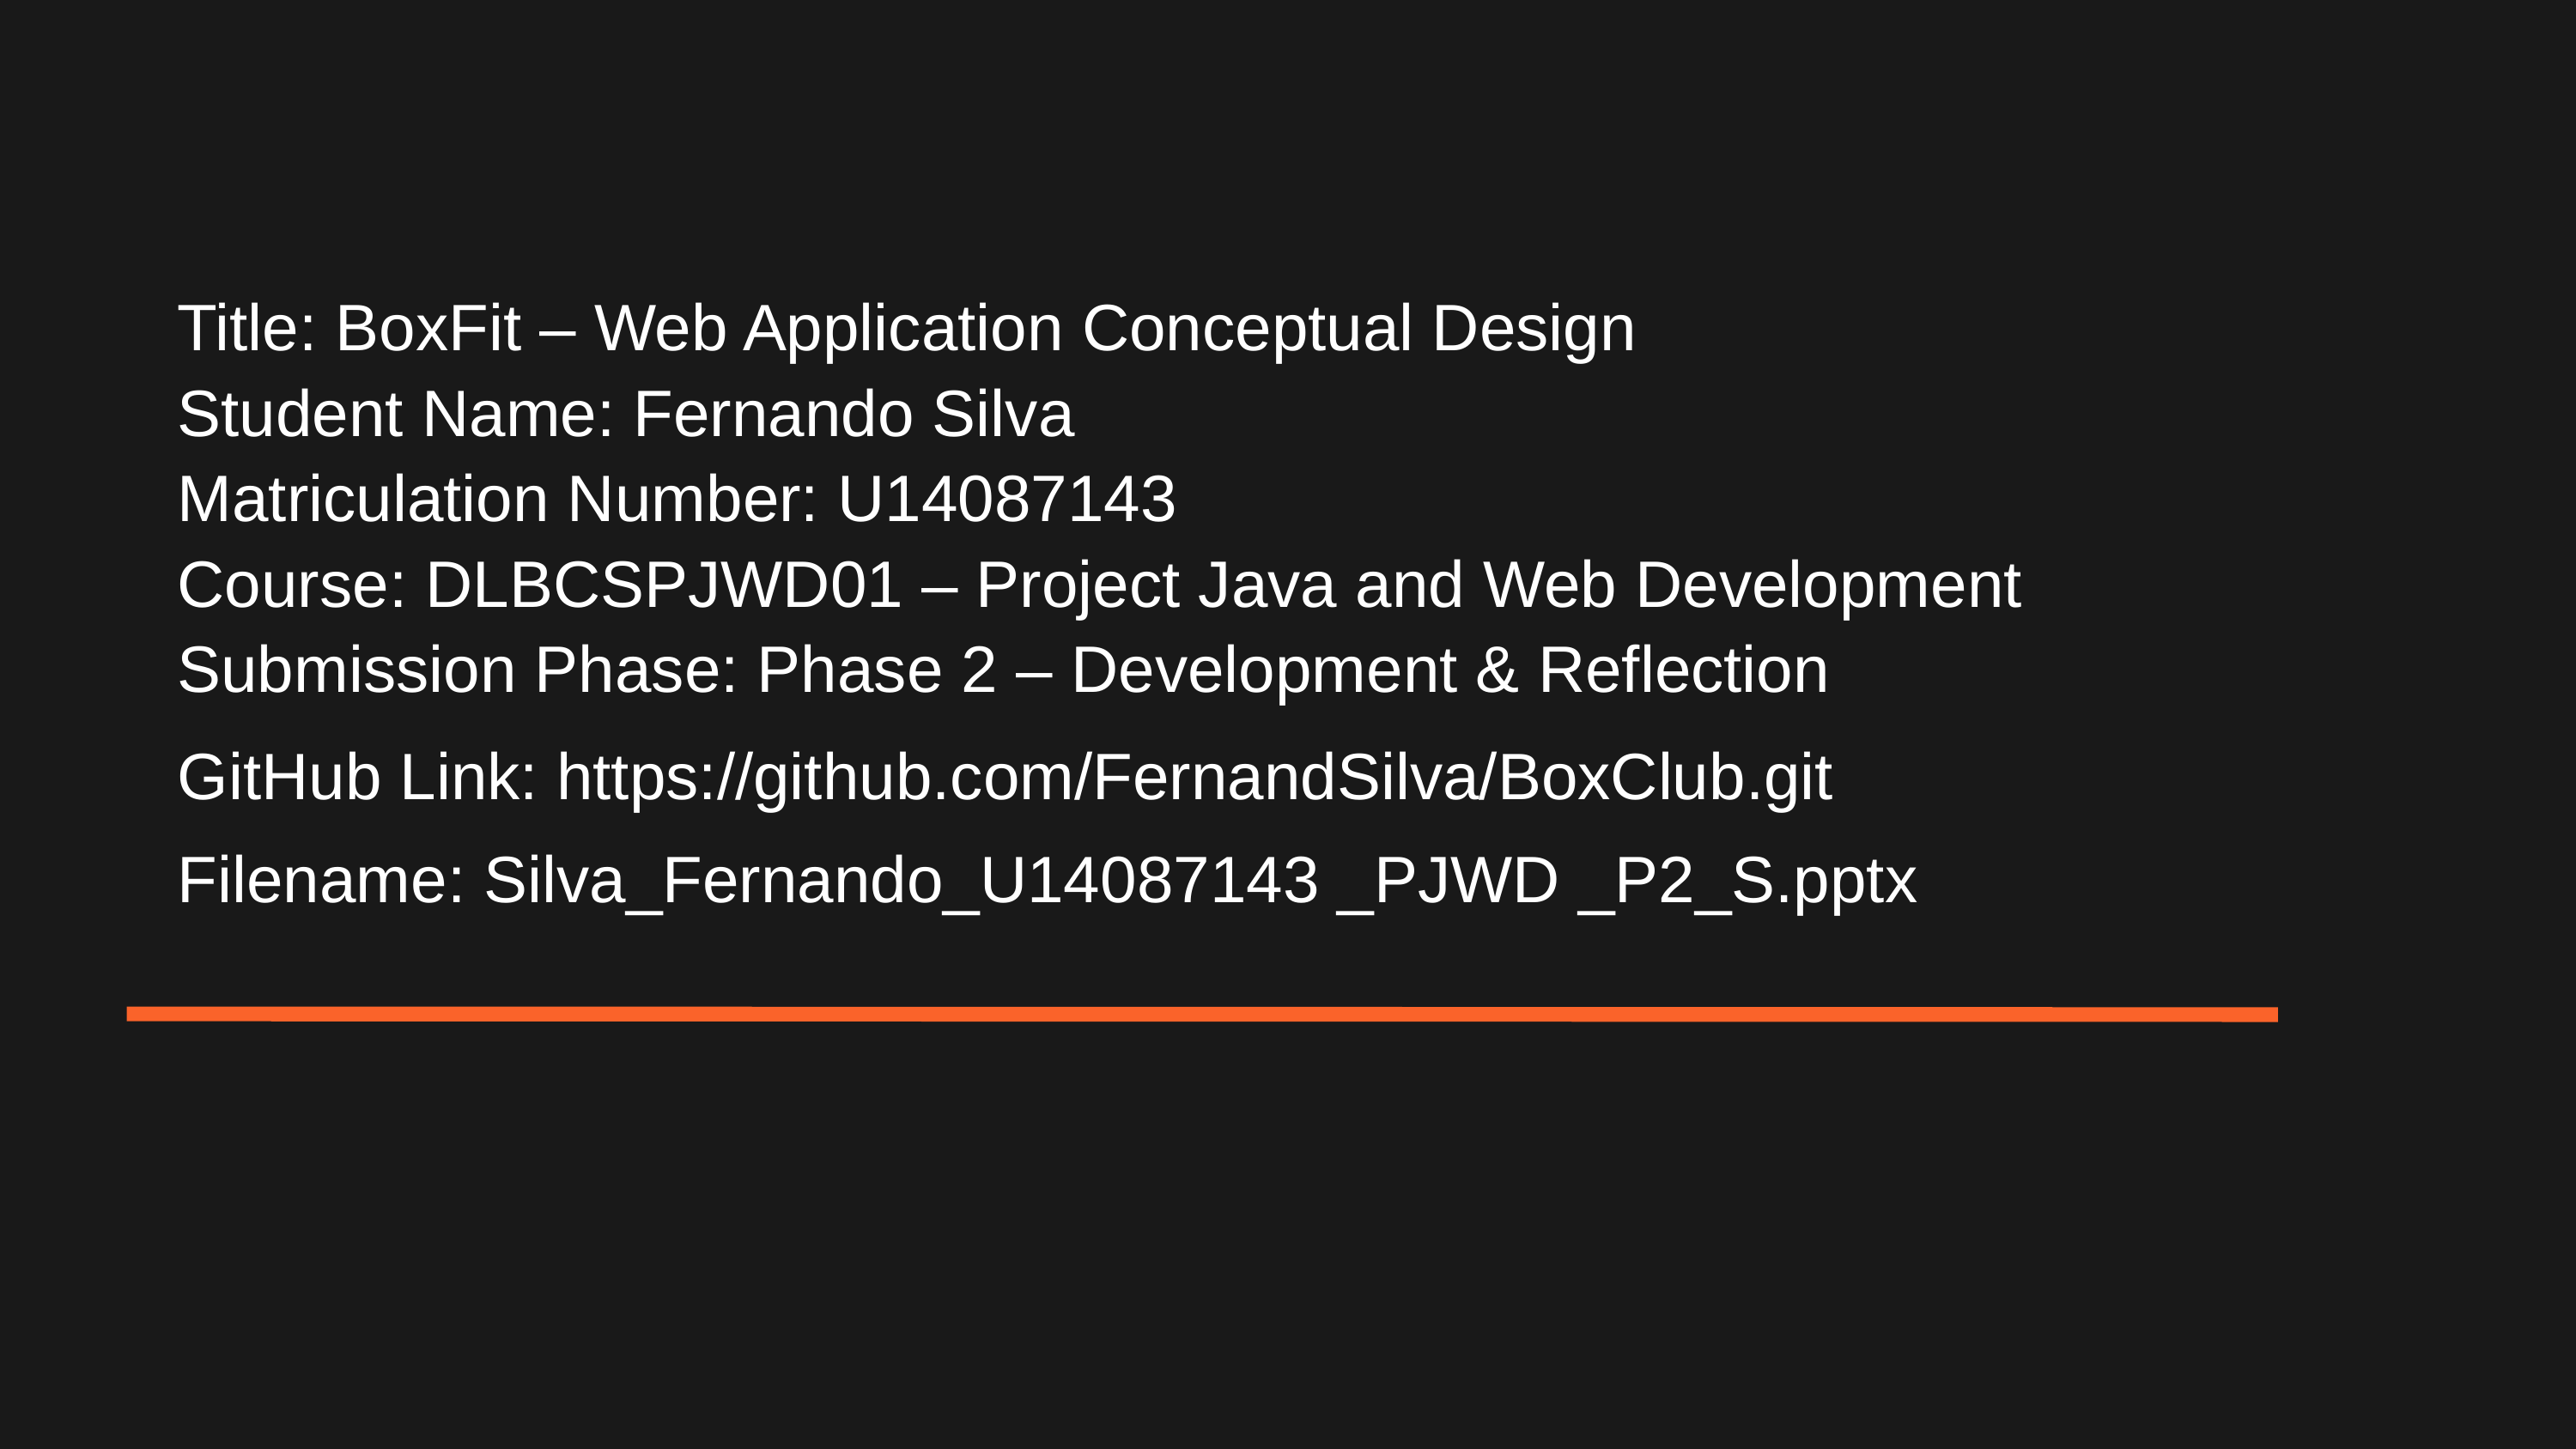

Title: BoxFit – Web Application Conceptual Design
Student Name: Fernando Silva
Matriculation Number: U14087143
Course: DLBCSPJWD01 – Project Java and Web Development
Submission Phase: Phase 2 – Development & Reflection
GitHub Link: https://github.com/FernandSilva/BoxClub.git
Filename: Silva_Fernando_U14087143 _PJWD _P2_S.pptx